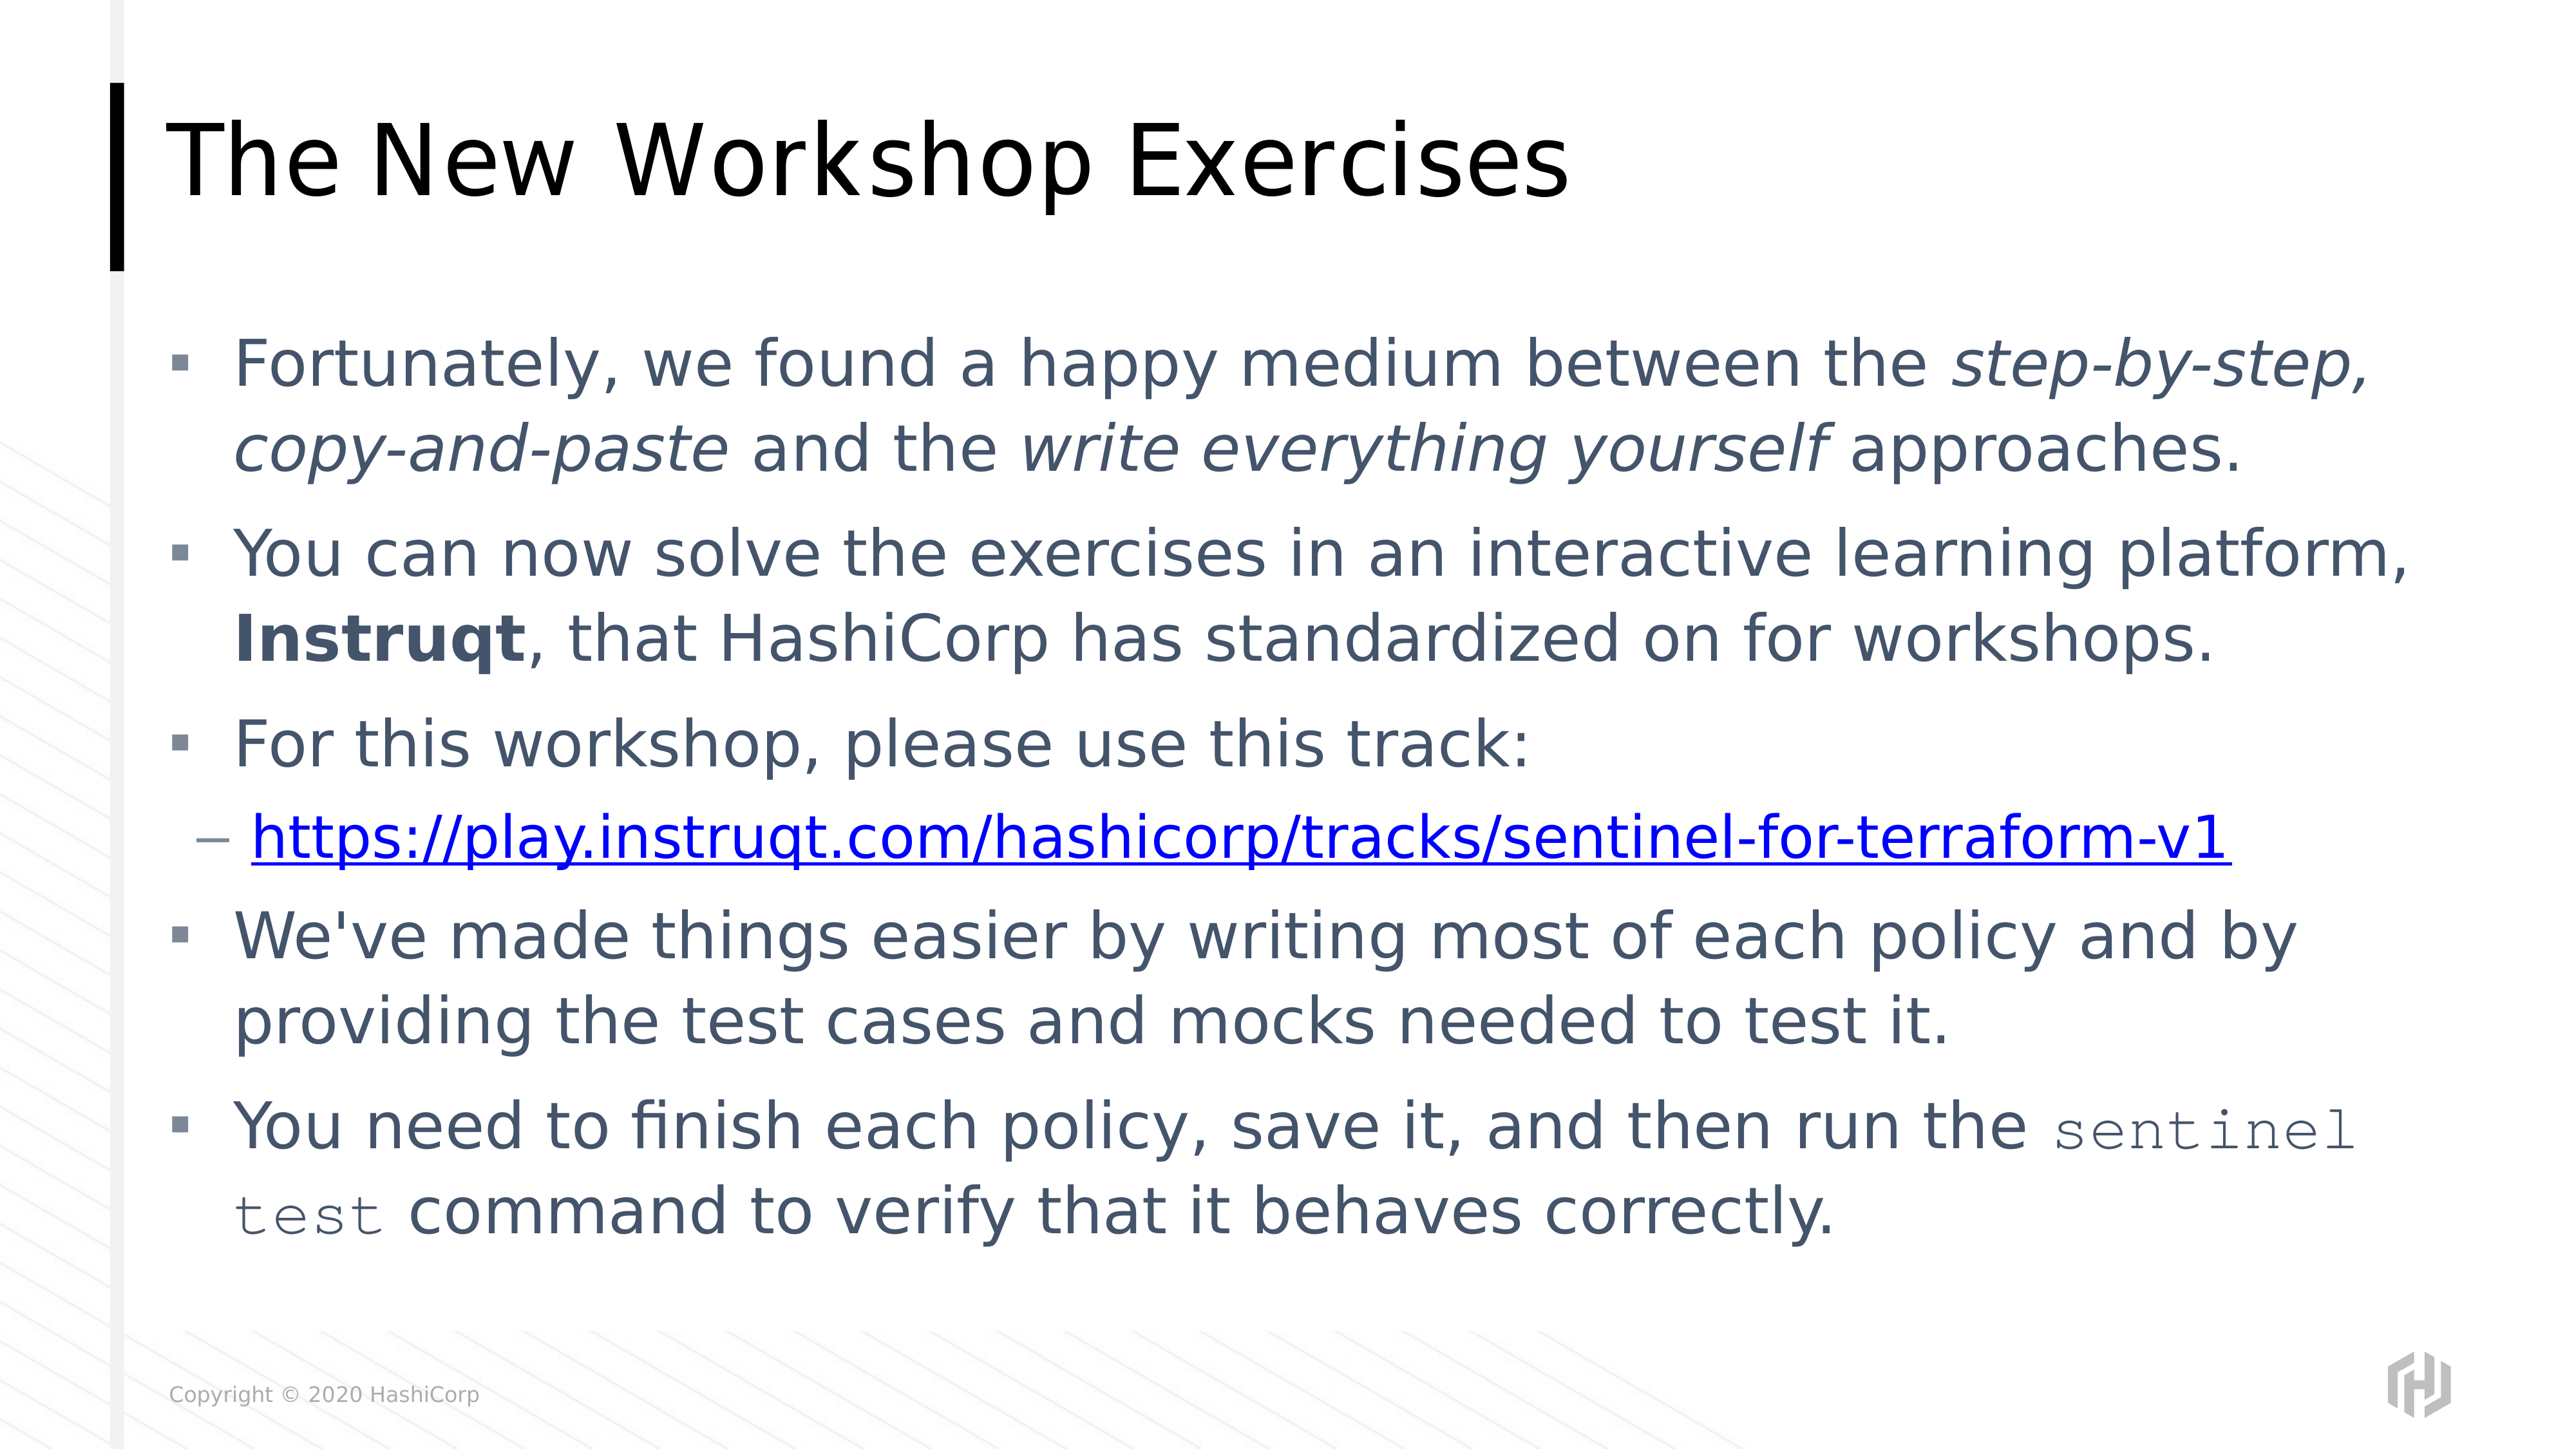

# The New Workshop Exercises
Fortunately, we found a happy medium between the step-by-step, copy-and-paste and the write everything yourself approaches.
You can now solve the exercises in an interactive learning platform, Instruqt, that HashiCorp has standardized on for workshops.
For this workshop, please use this track:
https://play.instruqt.com/hashicorp/tracks/sentinel-for-terraform-v1
We've made things easier by writing most of each policy and by providing the test cases and mocks needed to test it.
You need to finish each policy, save it, and then run the sentinel test command to verify that it behaves correctly.